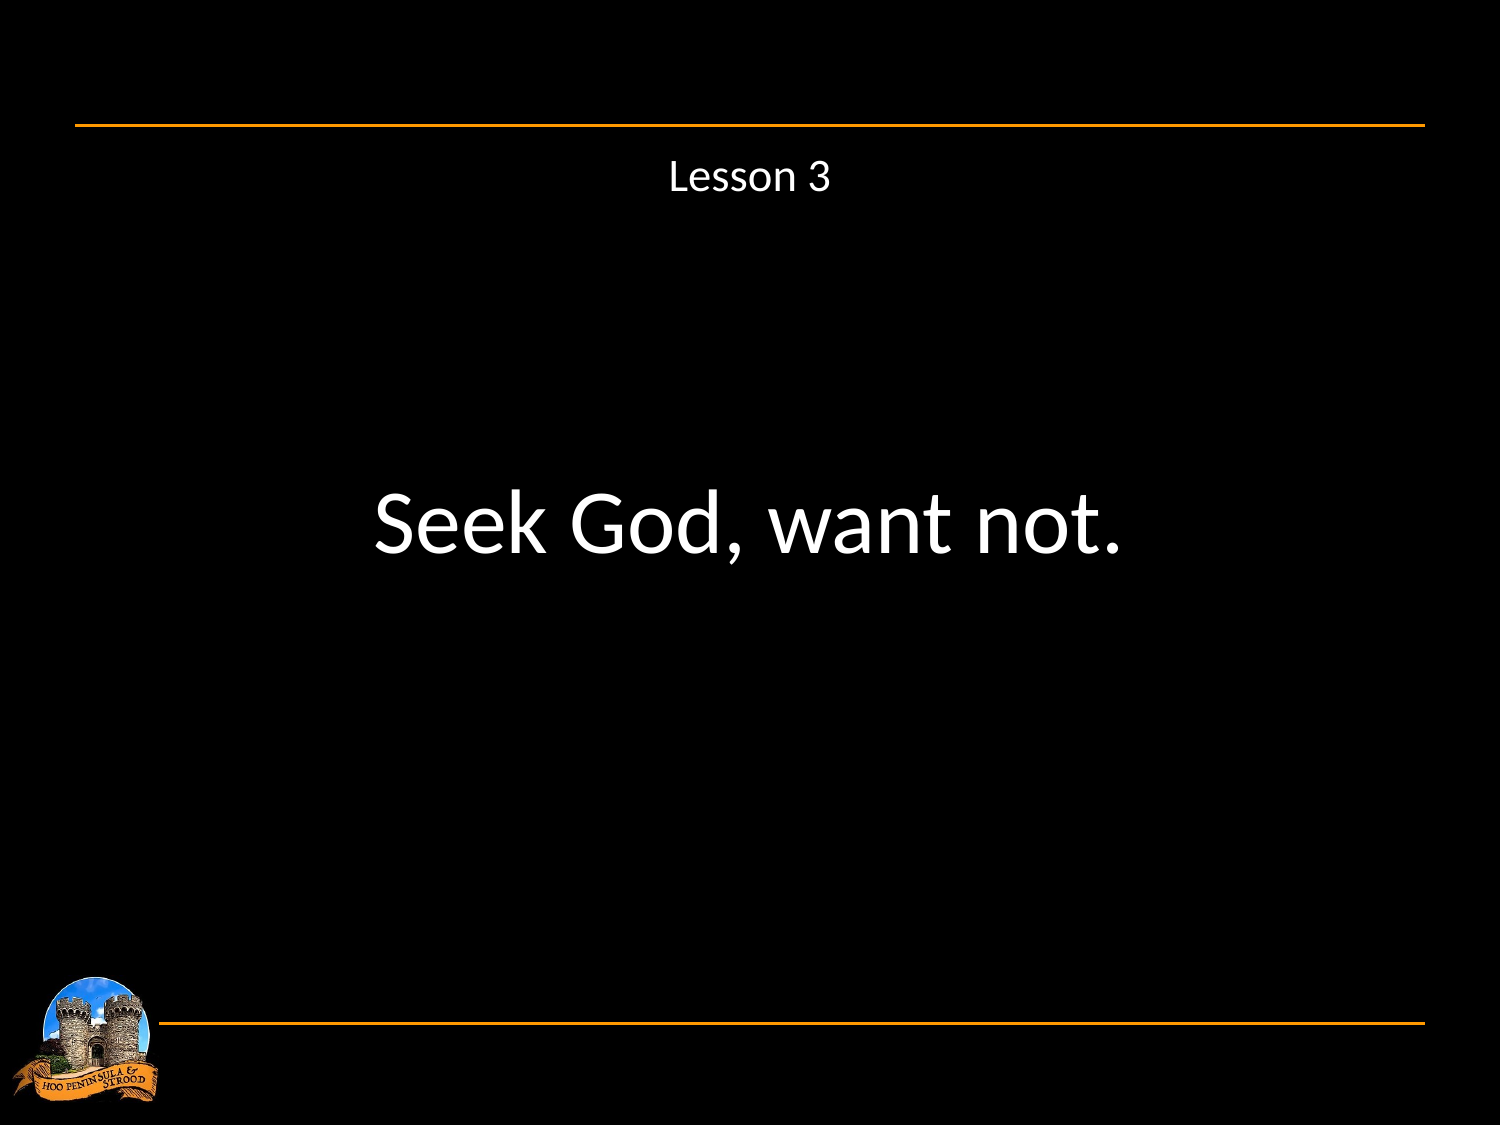

# Lesson 3

Seek God, want not.